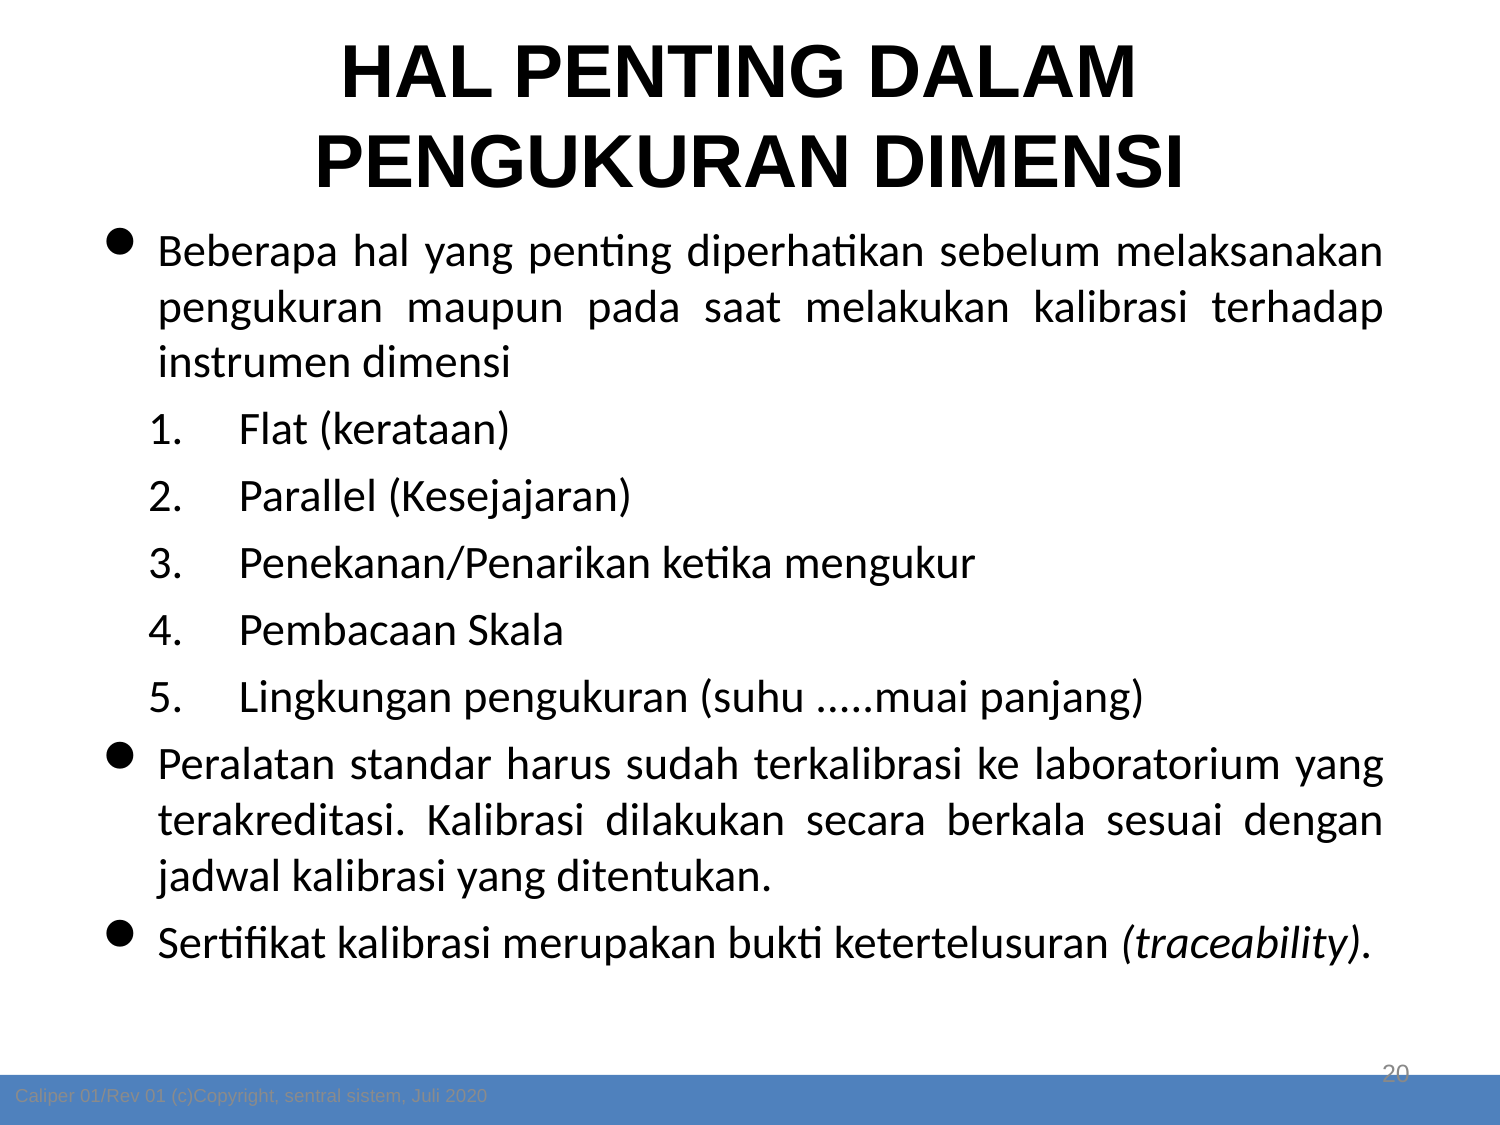

# HAL PENTING DALAM PENGUKURAN DIMENSI
Beberapa hal yang penting diperhatikan sebelum melaksanakan pengukuran maupun pada saat melakukan kalibrasi terhadap instrumen dimensi
Flat (kerataan)
Parallel (Kesejajaran)
Penekanan/Penarikan ketika mengukur
Pembacaan Skala
Lingkungan pengukuran (suhu .....muai panjang)
Peralatan standar harus sudah terkalibrasi ke laboratorium yang terakreditasi. Kalibrasi dilakukan secara berkala sesuai dengan jadwal kalibrasi yang ditentukan.
Sertifikat kalibrasi merupakan bukti ketertelusuran (traceability).
20
Caliper 01/Rev 01 (c)Copyright, sentral sistem, Juli 2020